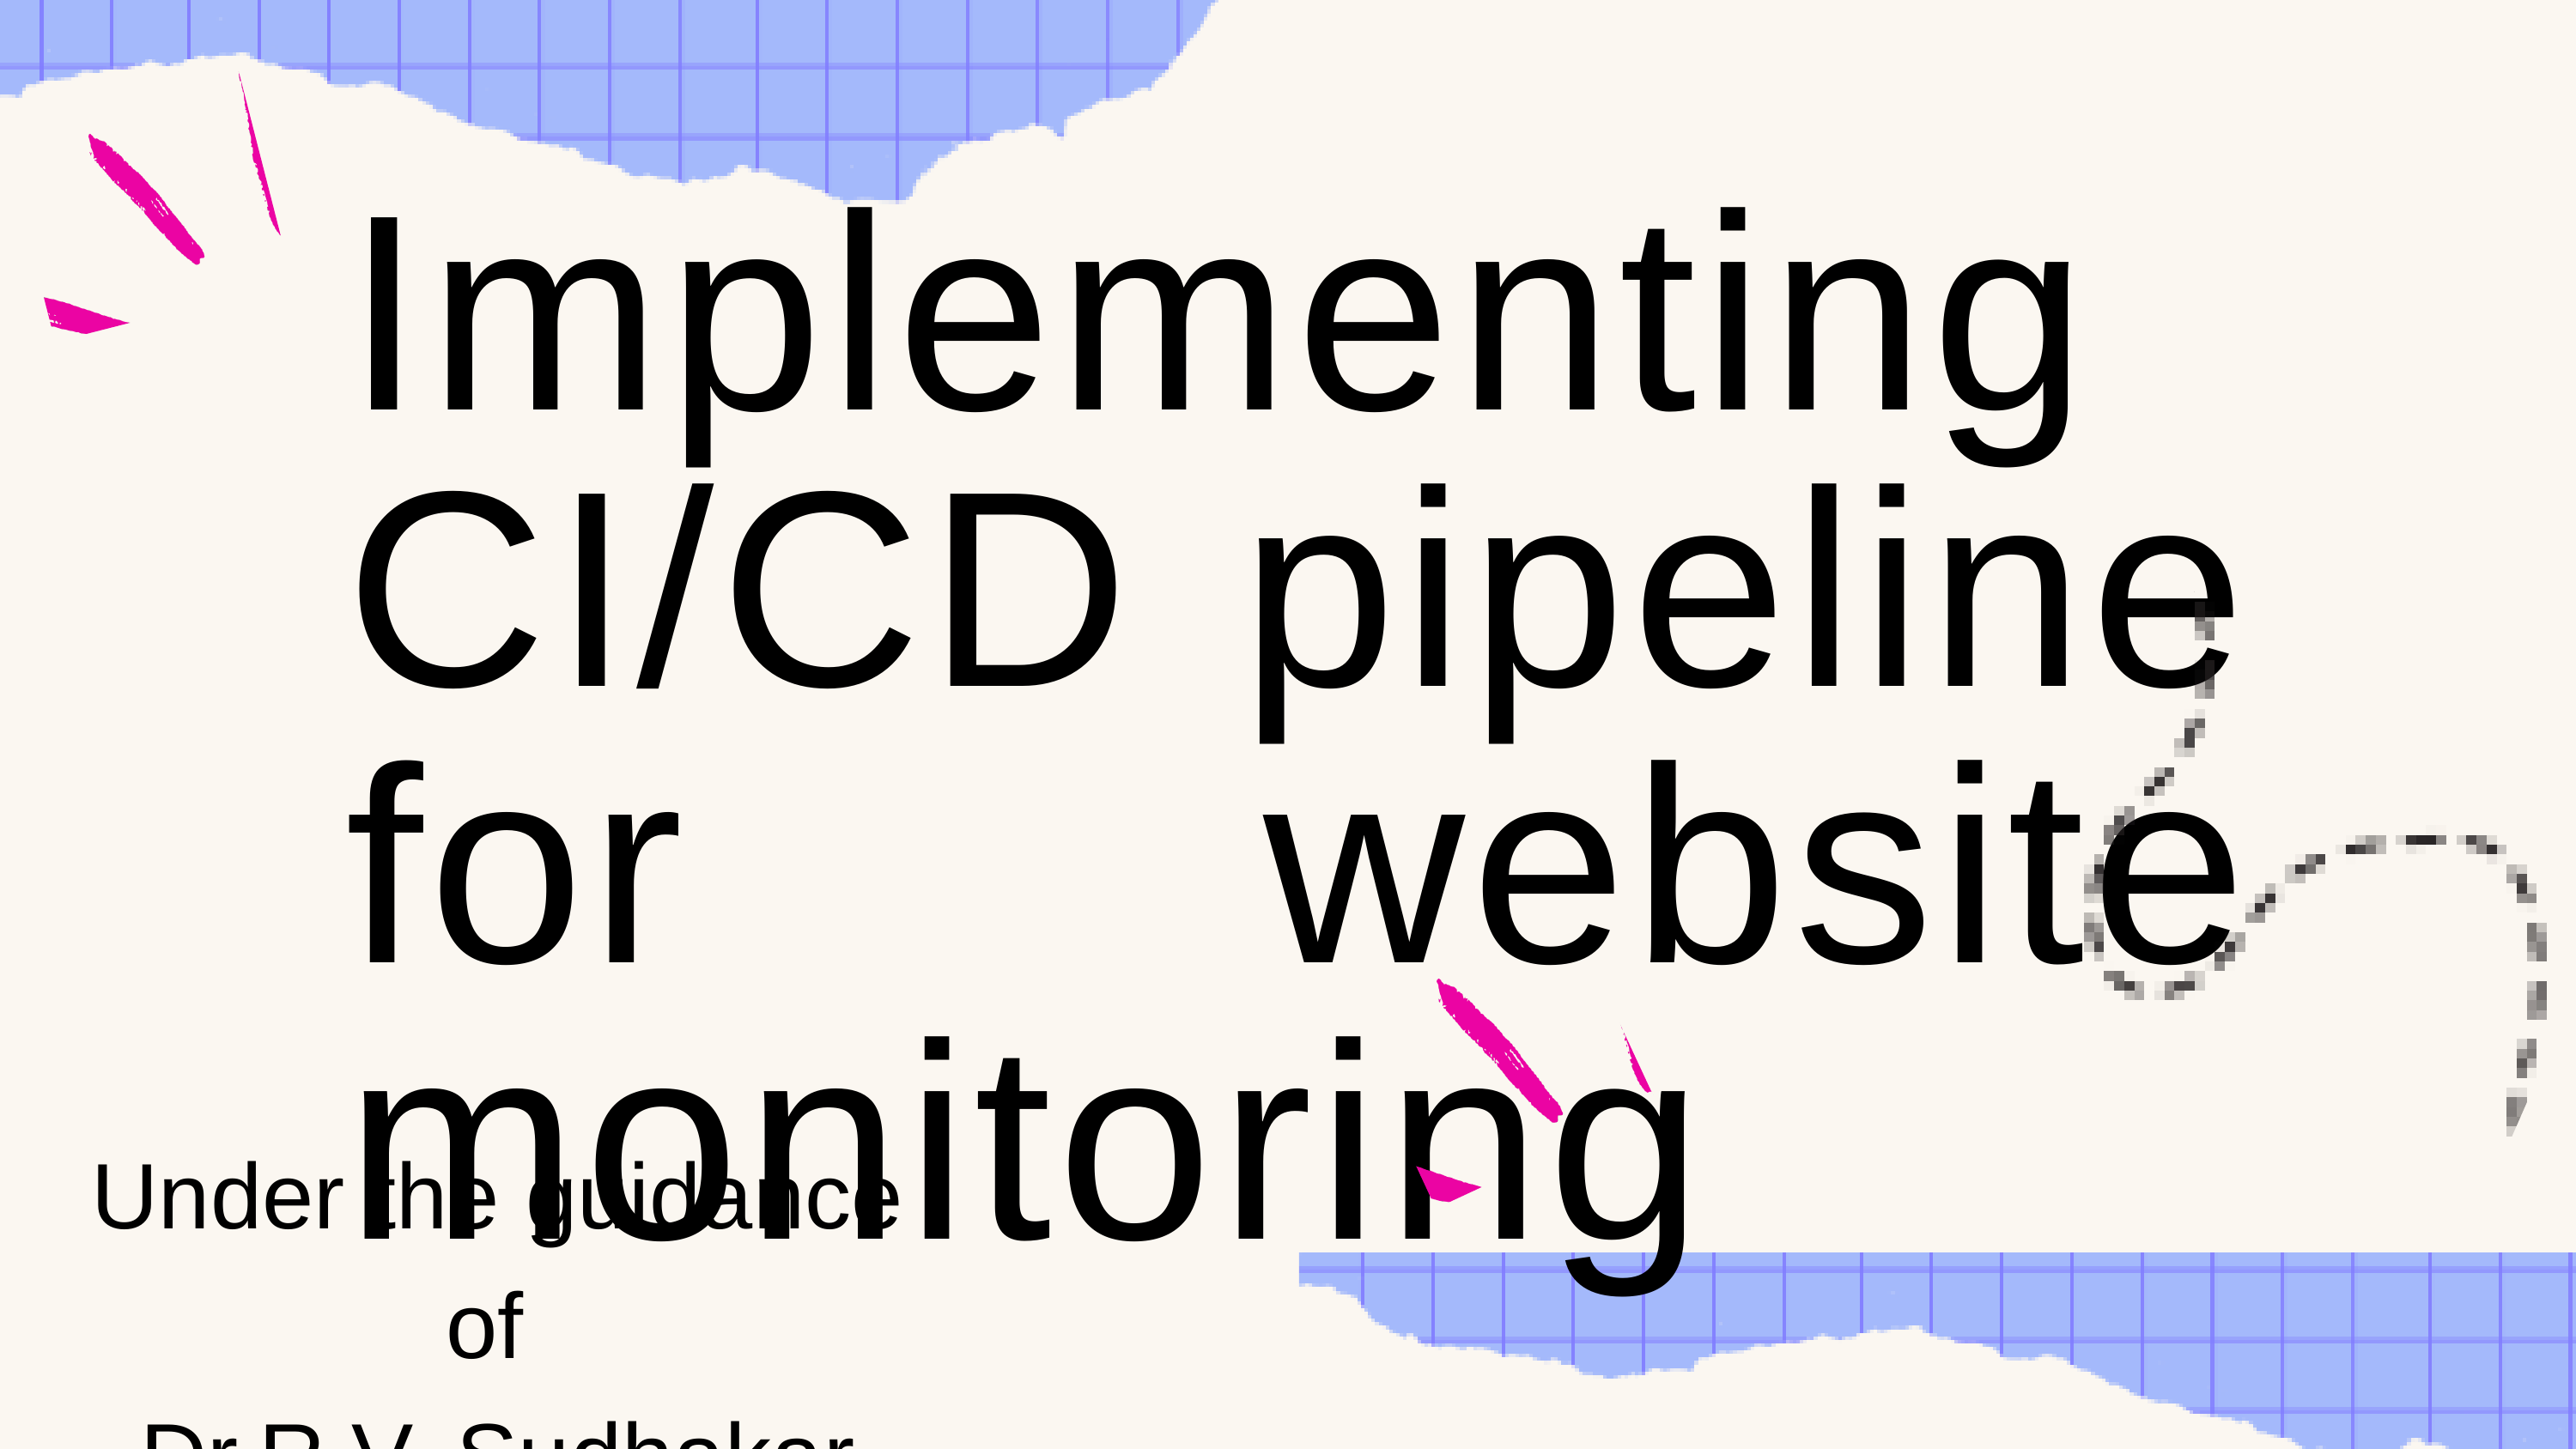

Implementing CI/CD pipeline for website monitoring

Under the guidance of
Dr.R.V. Sudhakar